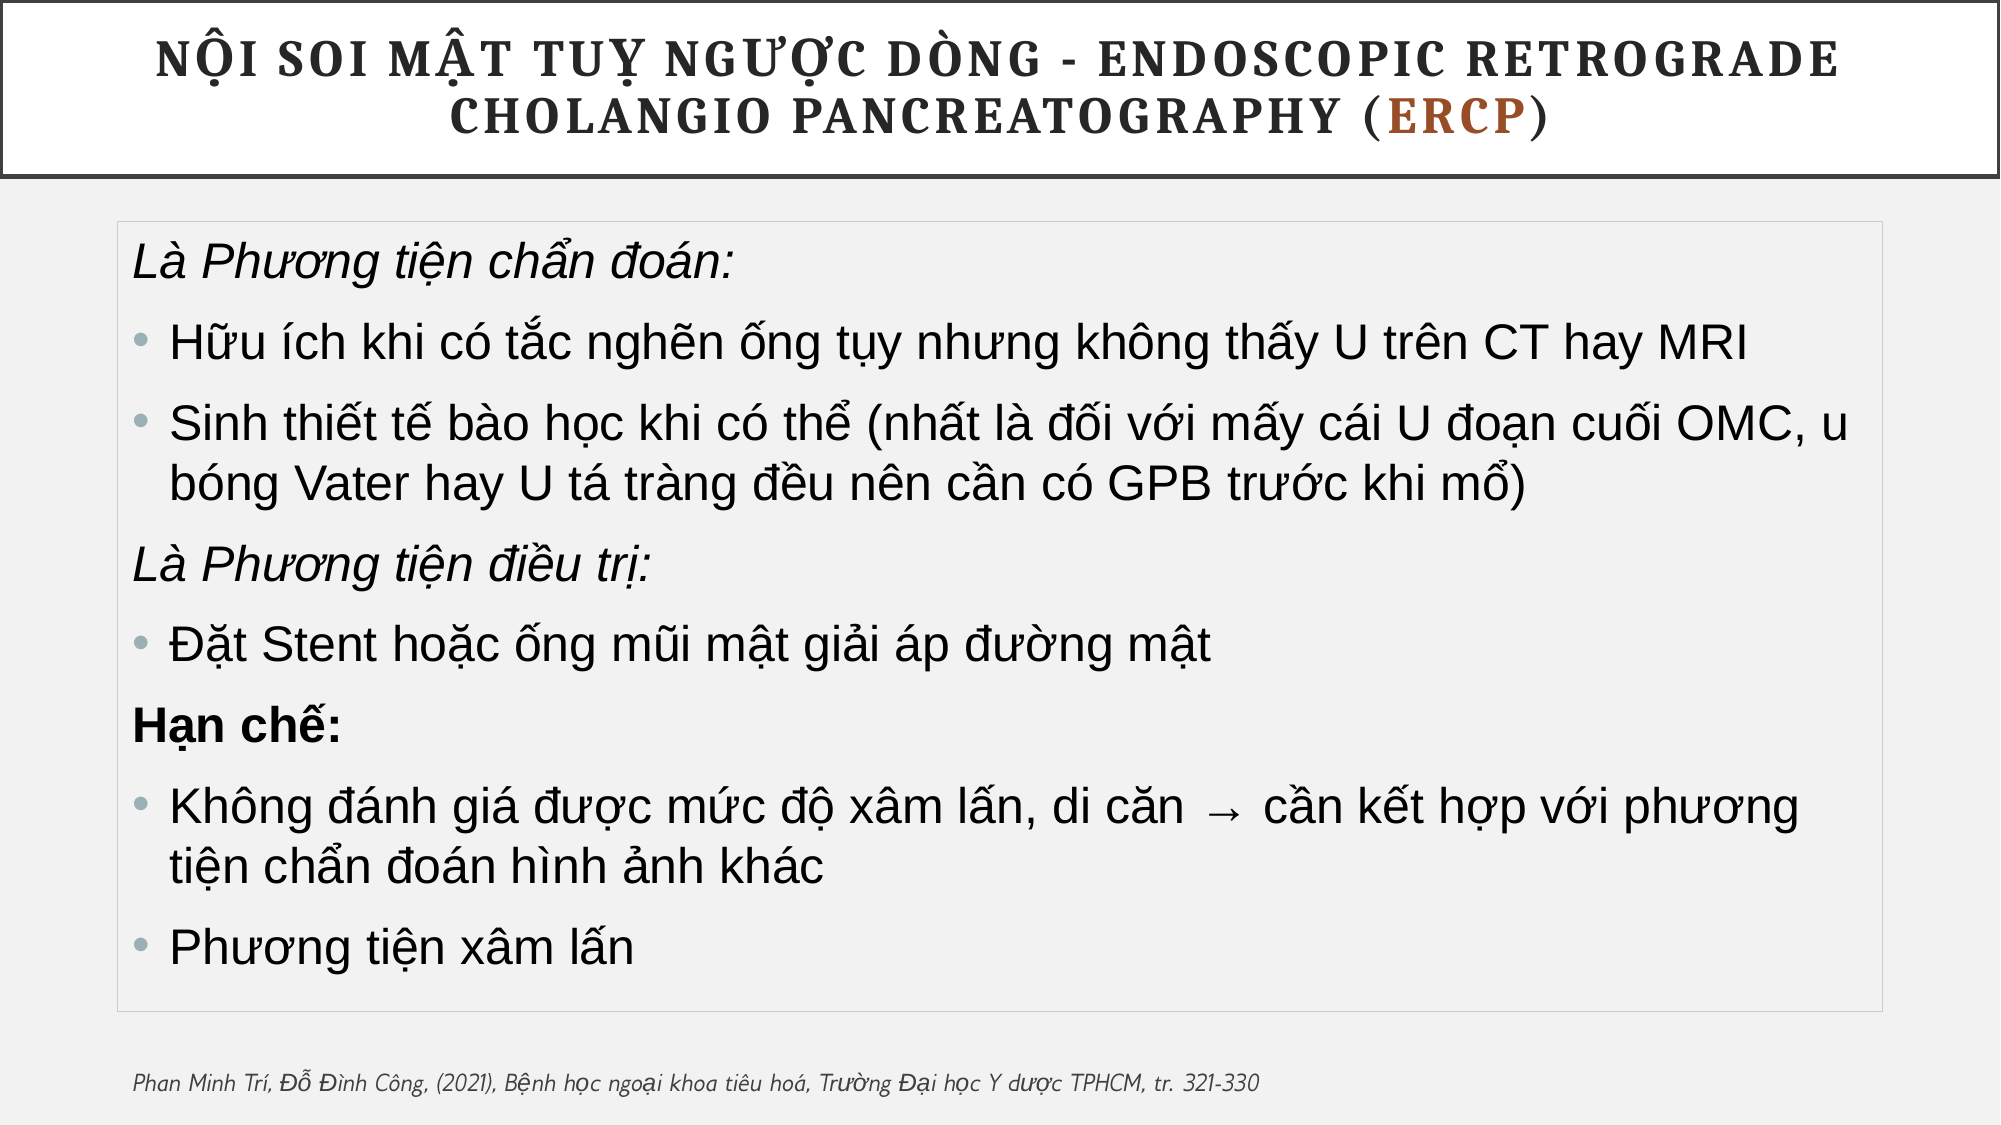

NỘI SOI MẬT TUỴ NGƯỢC DÒNG - Endoscopic Retrograde Cholangio Pancreatography (ercp)
Là Phương tiện chẩn đoán:
Hữu ích khi có tắc nghẽn ống tụy nhưng không thấy U trên CT hay MRI
Sinh thiết tế bào học khi có thể (nhất là đối với mấy cái U đoạn cuối OMC, u bóng Vater hay U tá tràng đều nên cần có GPB trước khi mổ)
Là Phương tiện điều trị:
Đặt Stent hoặc ống mũi mật giải áp đường mật
Hạn chế:
Không đánh giá được mức độ xâm lấn, di căn → cần kết hợp với phương tiện chẩn đoán hình ảnh khác
Phương tiện xâm lấn

Phan Minh Trí, Đỗ Đình Công, (2021), Bệnh học ngoại khoa tiêu hoá, Trường Đại học Y dược TPHCM, tr. 321-330